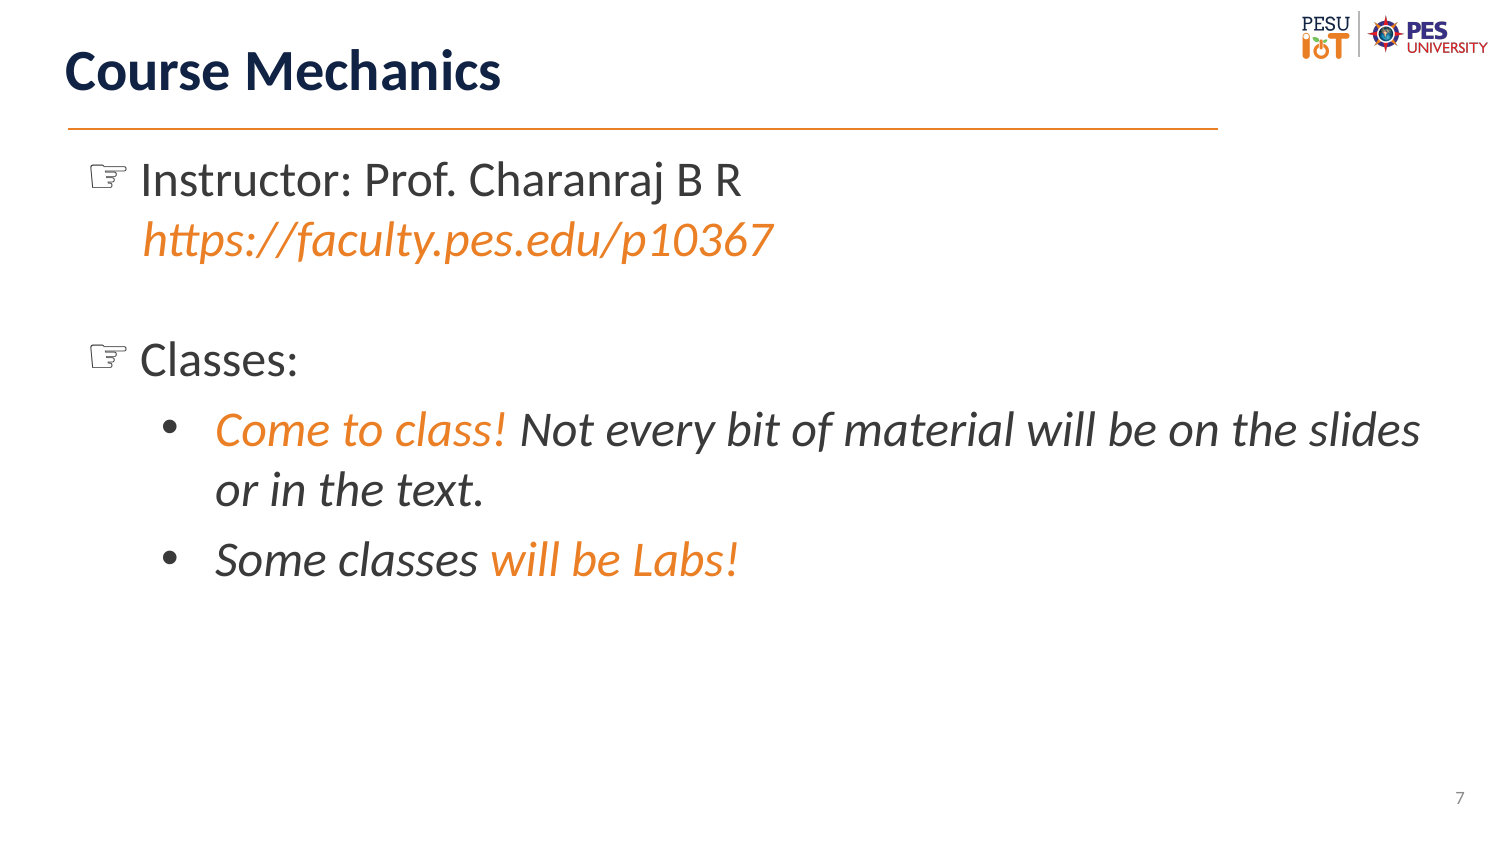

# Course Mechanics
Instructor: Prof. Charanraj B R
     https://faculty.pes.edu/p10367
Classes:
Come to class! Not every bit of material will be on the slides or in the text.
Some classes will be Labs!
7